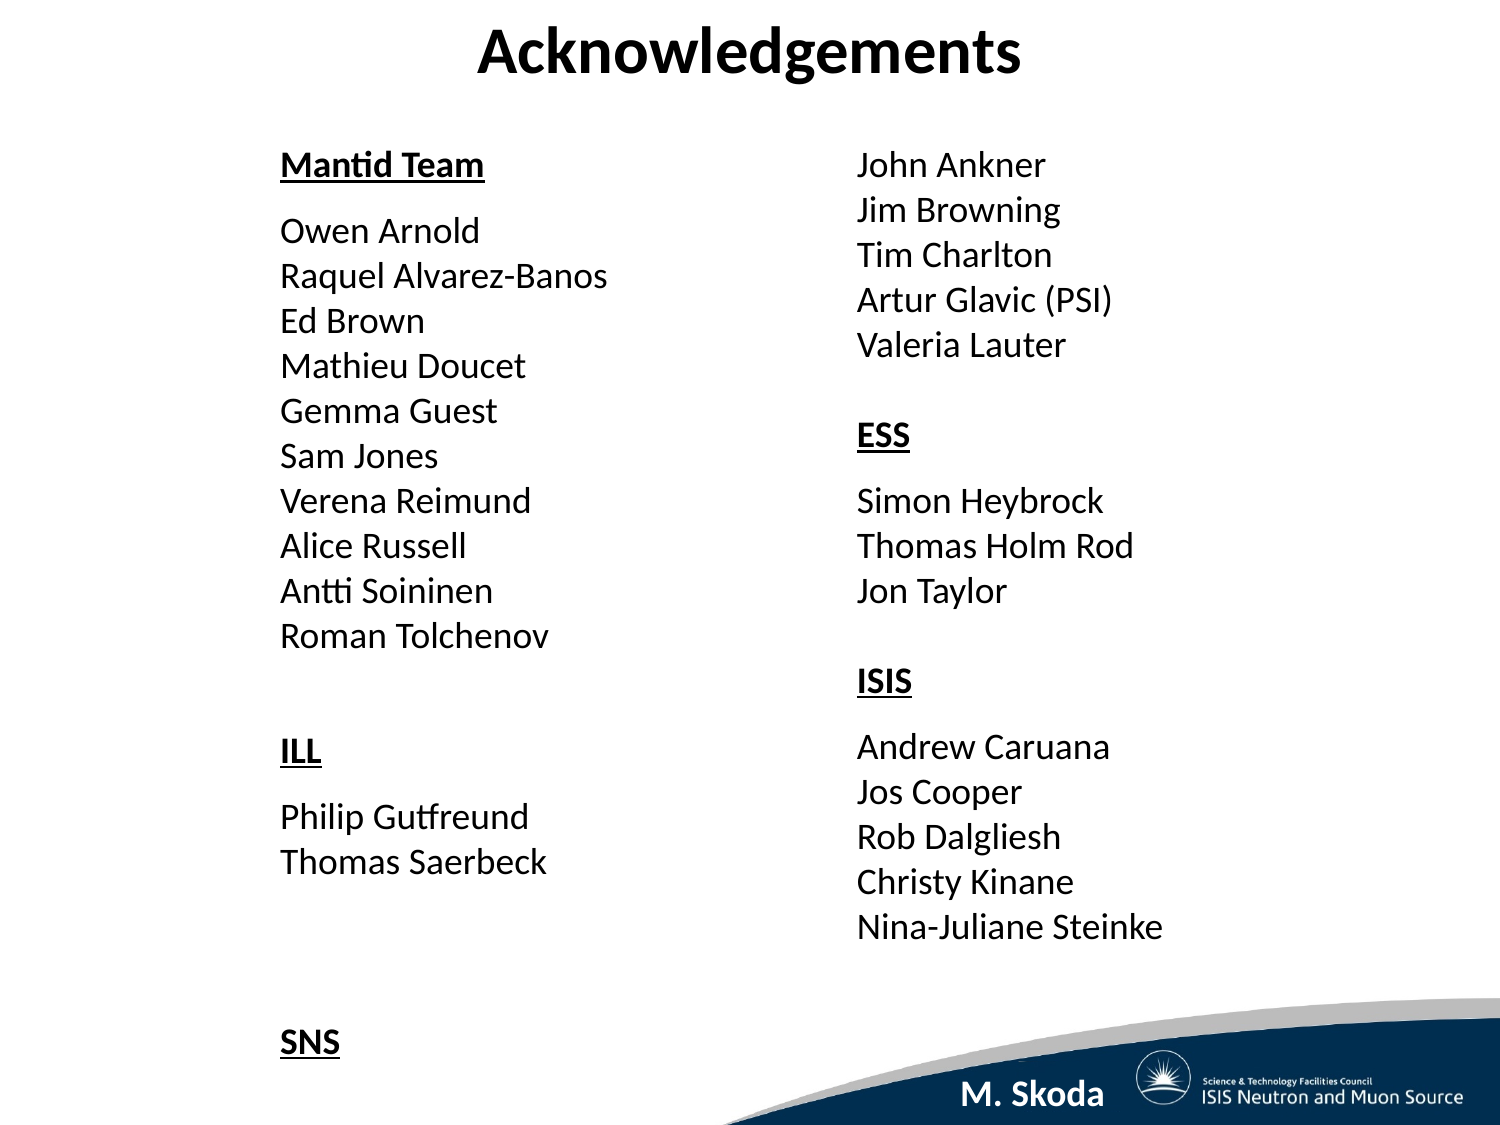

Acknowledgements
Mantid Team
Owen Arnold
Raquel Alvarez-Banos
Ed Brown
Mathieu Doucet
Gemma Guest
Sam Jones
Verena Reimund
Alice Russell
Antti Soininen
Roman Tolchenov

ILL
Philip Gutfreund
Thomas Saerbeck

SNS
John Ankner
Jim Browning
Tim Charlton
Artur Glavic (PSI)
Valeria Lauter

ESS
Simon Heybrock
Thomas Holm Rod
Jon Taylor

ISIS
Andrew Caruana
Jos Cooper
Rob Dalgliesh
Christy Kinane
Nina-Juliane Steinke